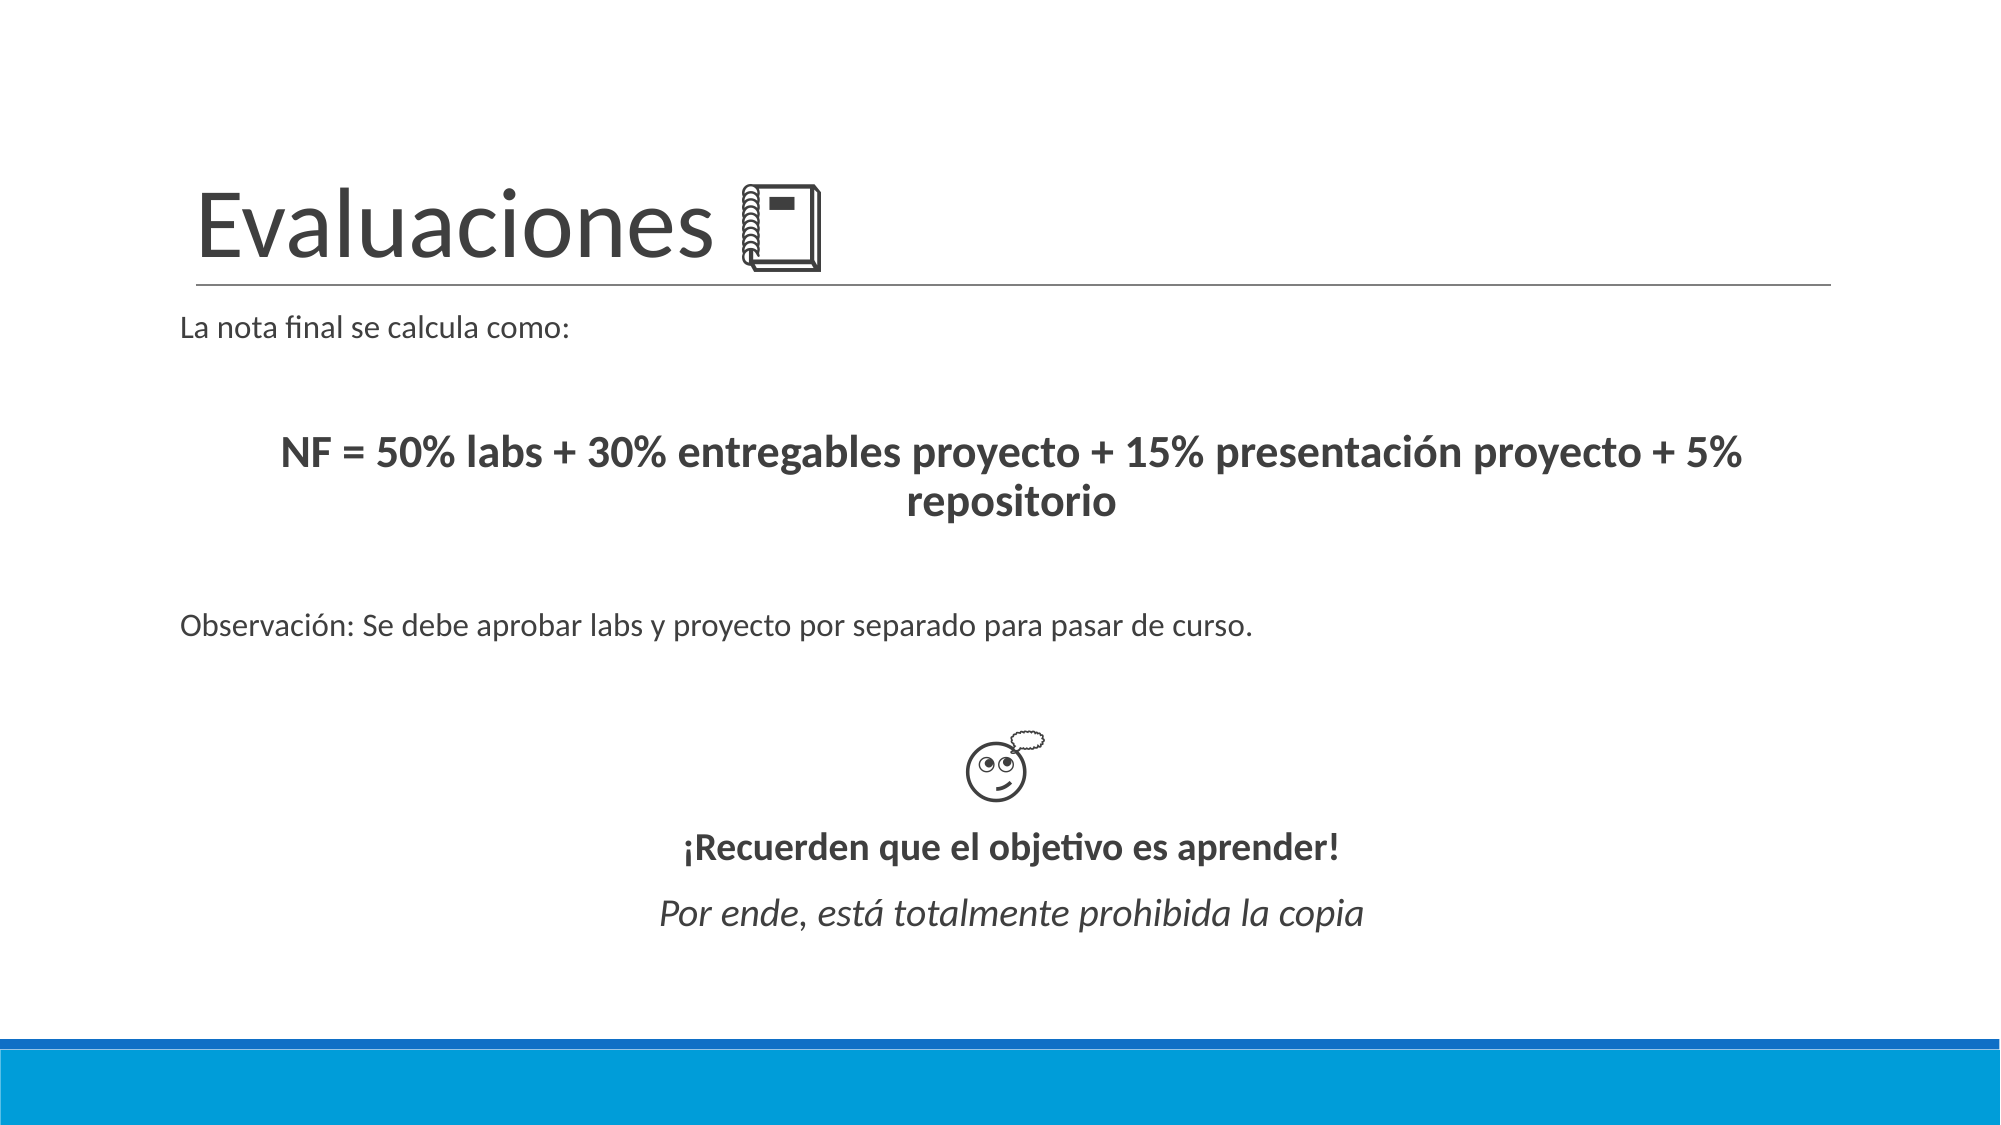

# Evaluaciones 📒
La nota final se calcula como:

NF = 50% labs + 30% entregables proyecto + 15% presentación proyecto + 5% repositorio

Observación: Se debe aprobar labs y proyecto por separado para pasar de curso.

🤔
¡Recuerden que el objetivo es aprender!
Por ende, está totalmente prohibida la copia